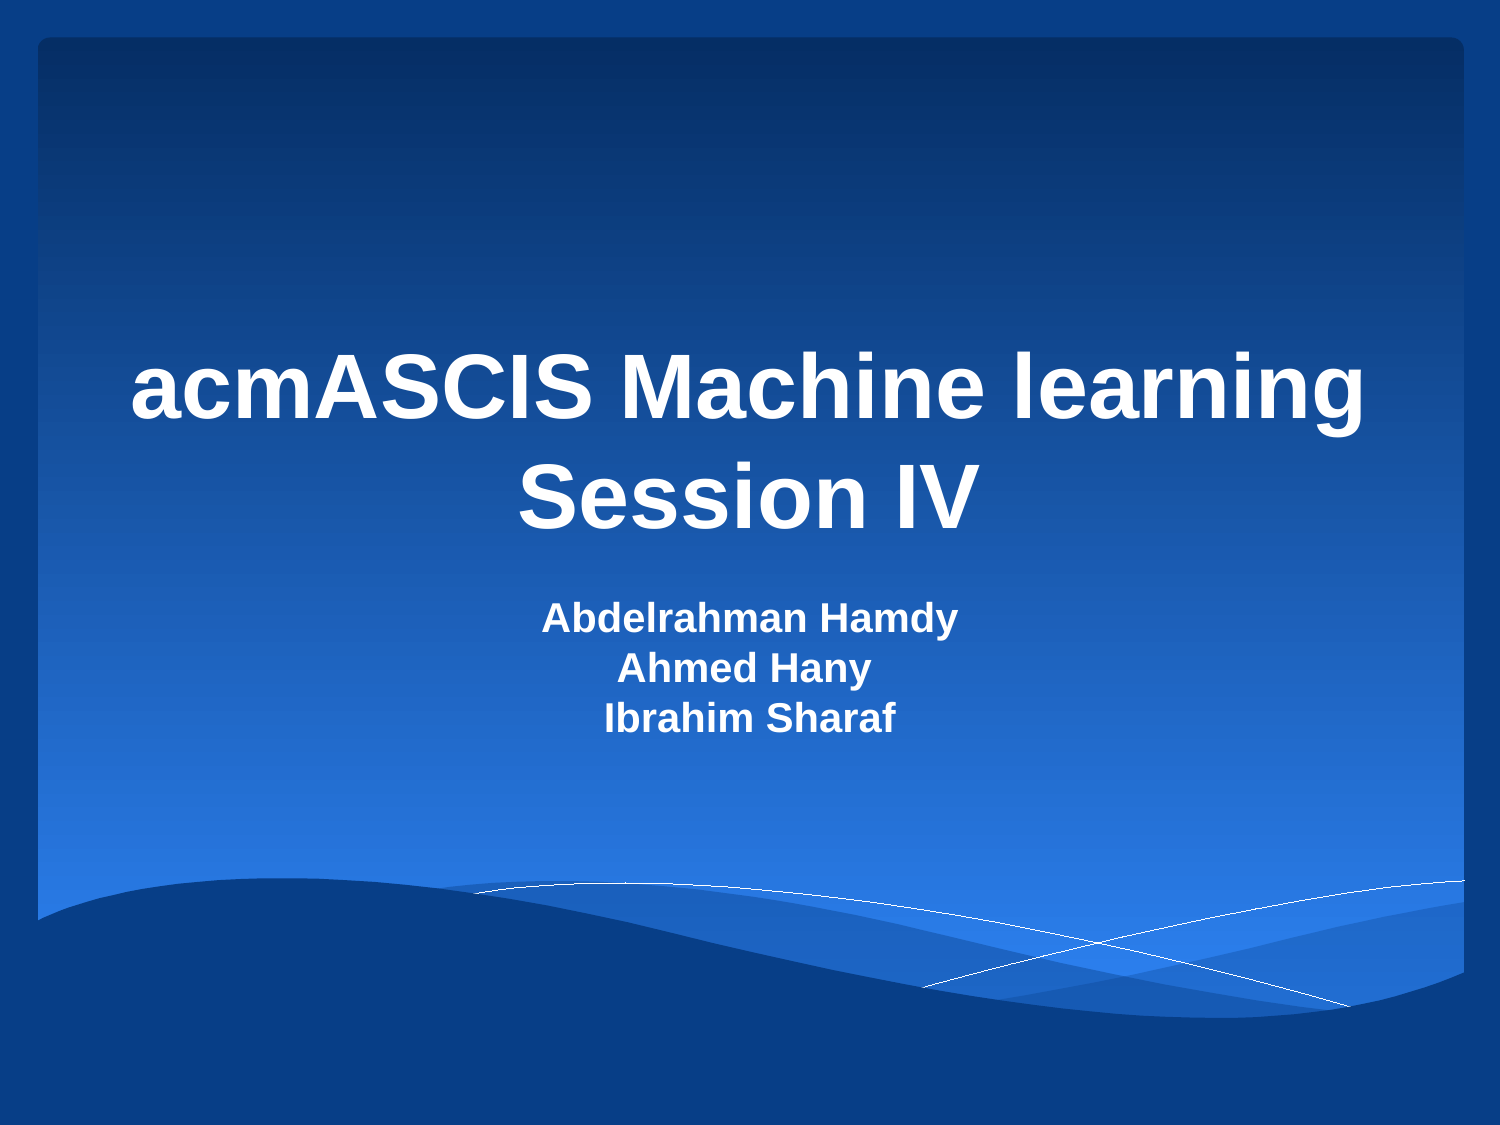

# acmASCIS Machine learning Session IV
Abdelrahman Hamdy
Ahmed Hany
Ibrahim Sharaf